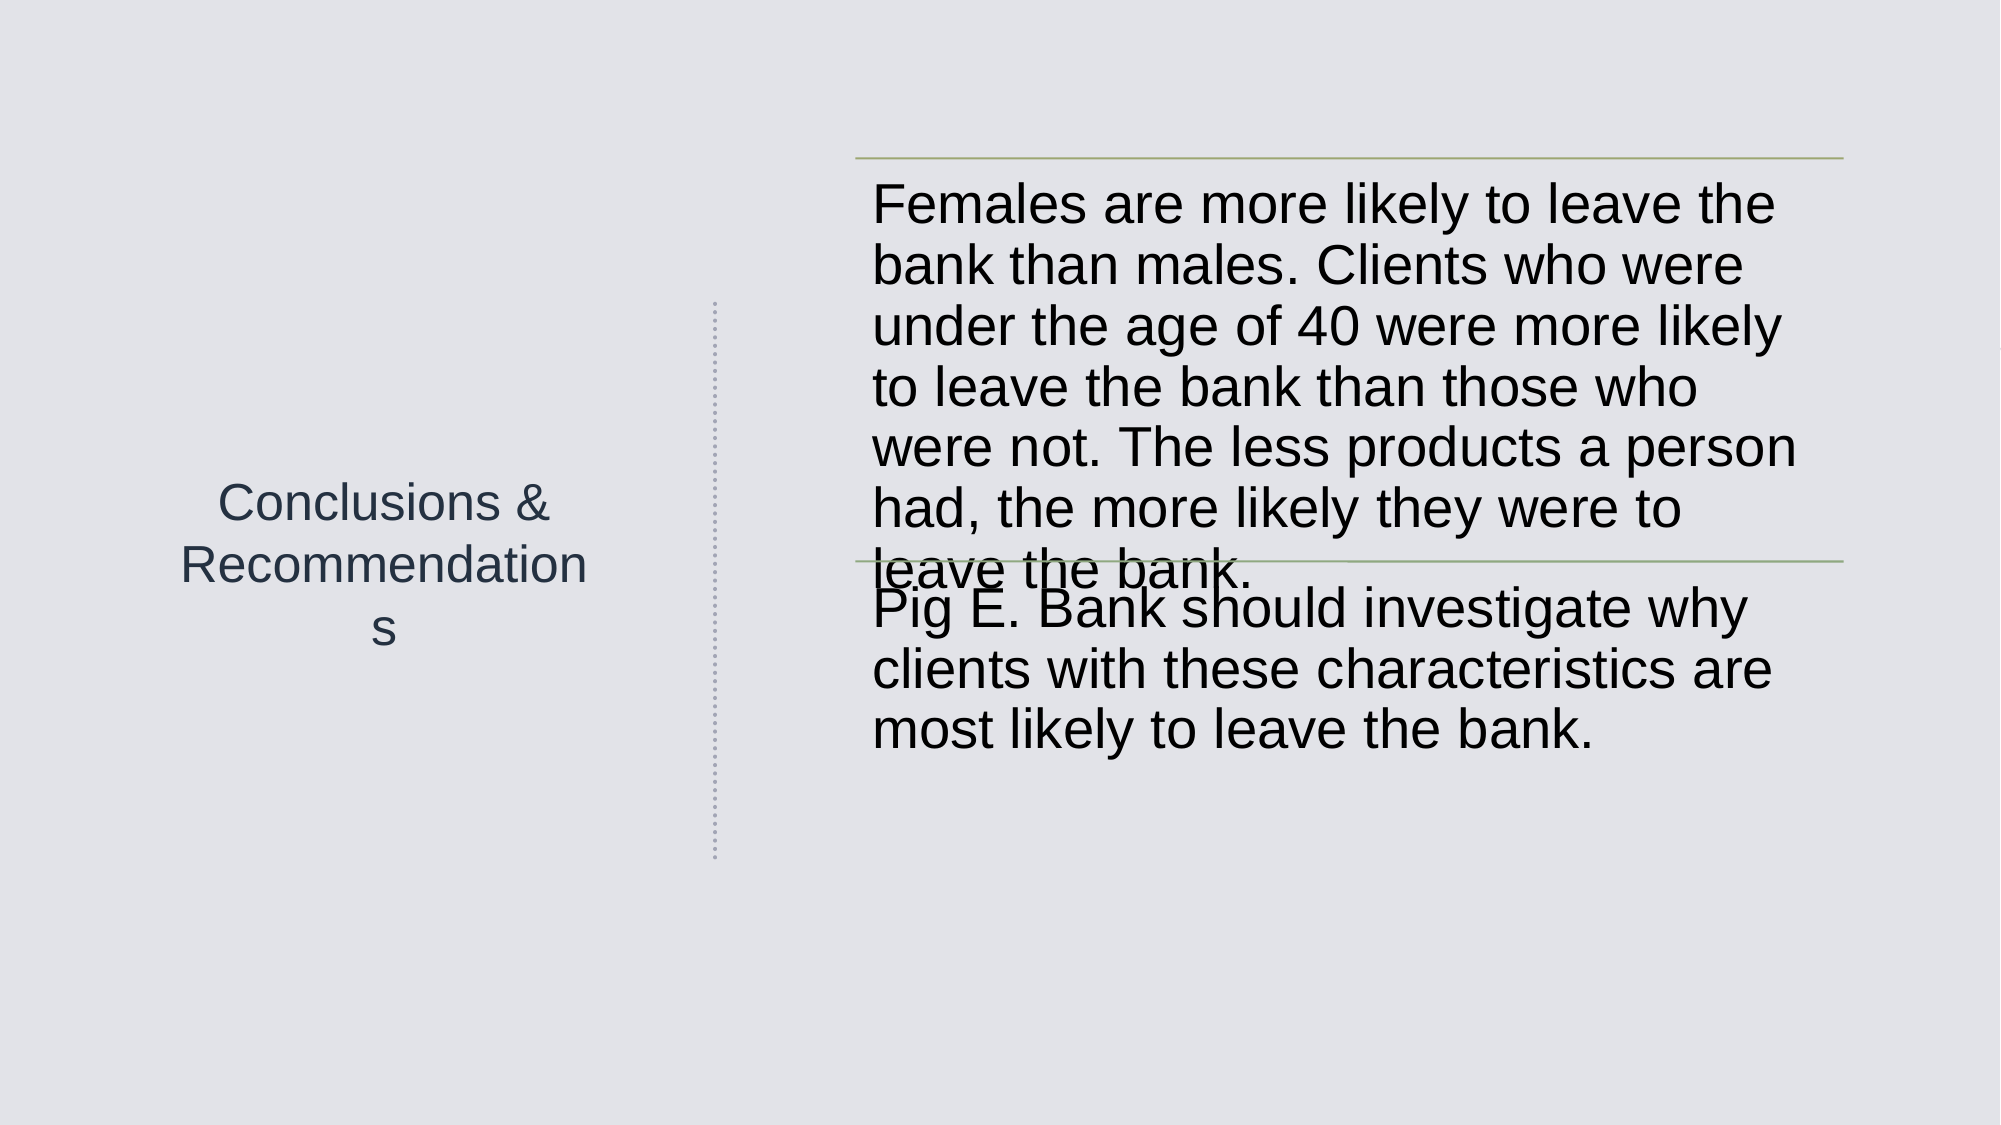

Females are more likely to leave the bank than males. Clients who were under the age of 40 were more likely to leave the bank than those who were not. The less products a person had, the more likely they were to leave the bank.
Pig E. Bank should investigate why clients with these characteristics are most likely to leave the bank.
# Conclusions & Recommendations